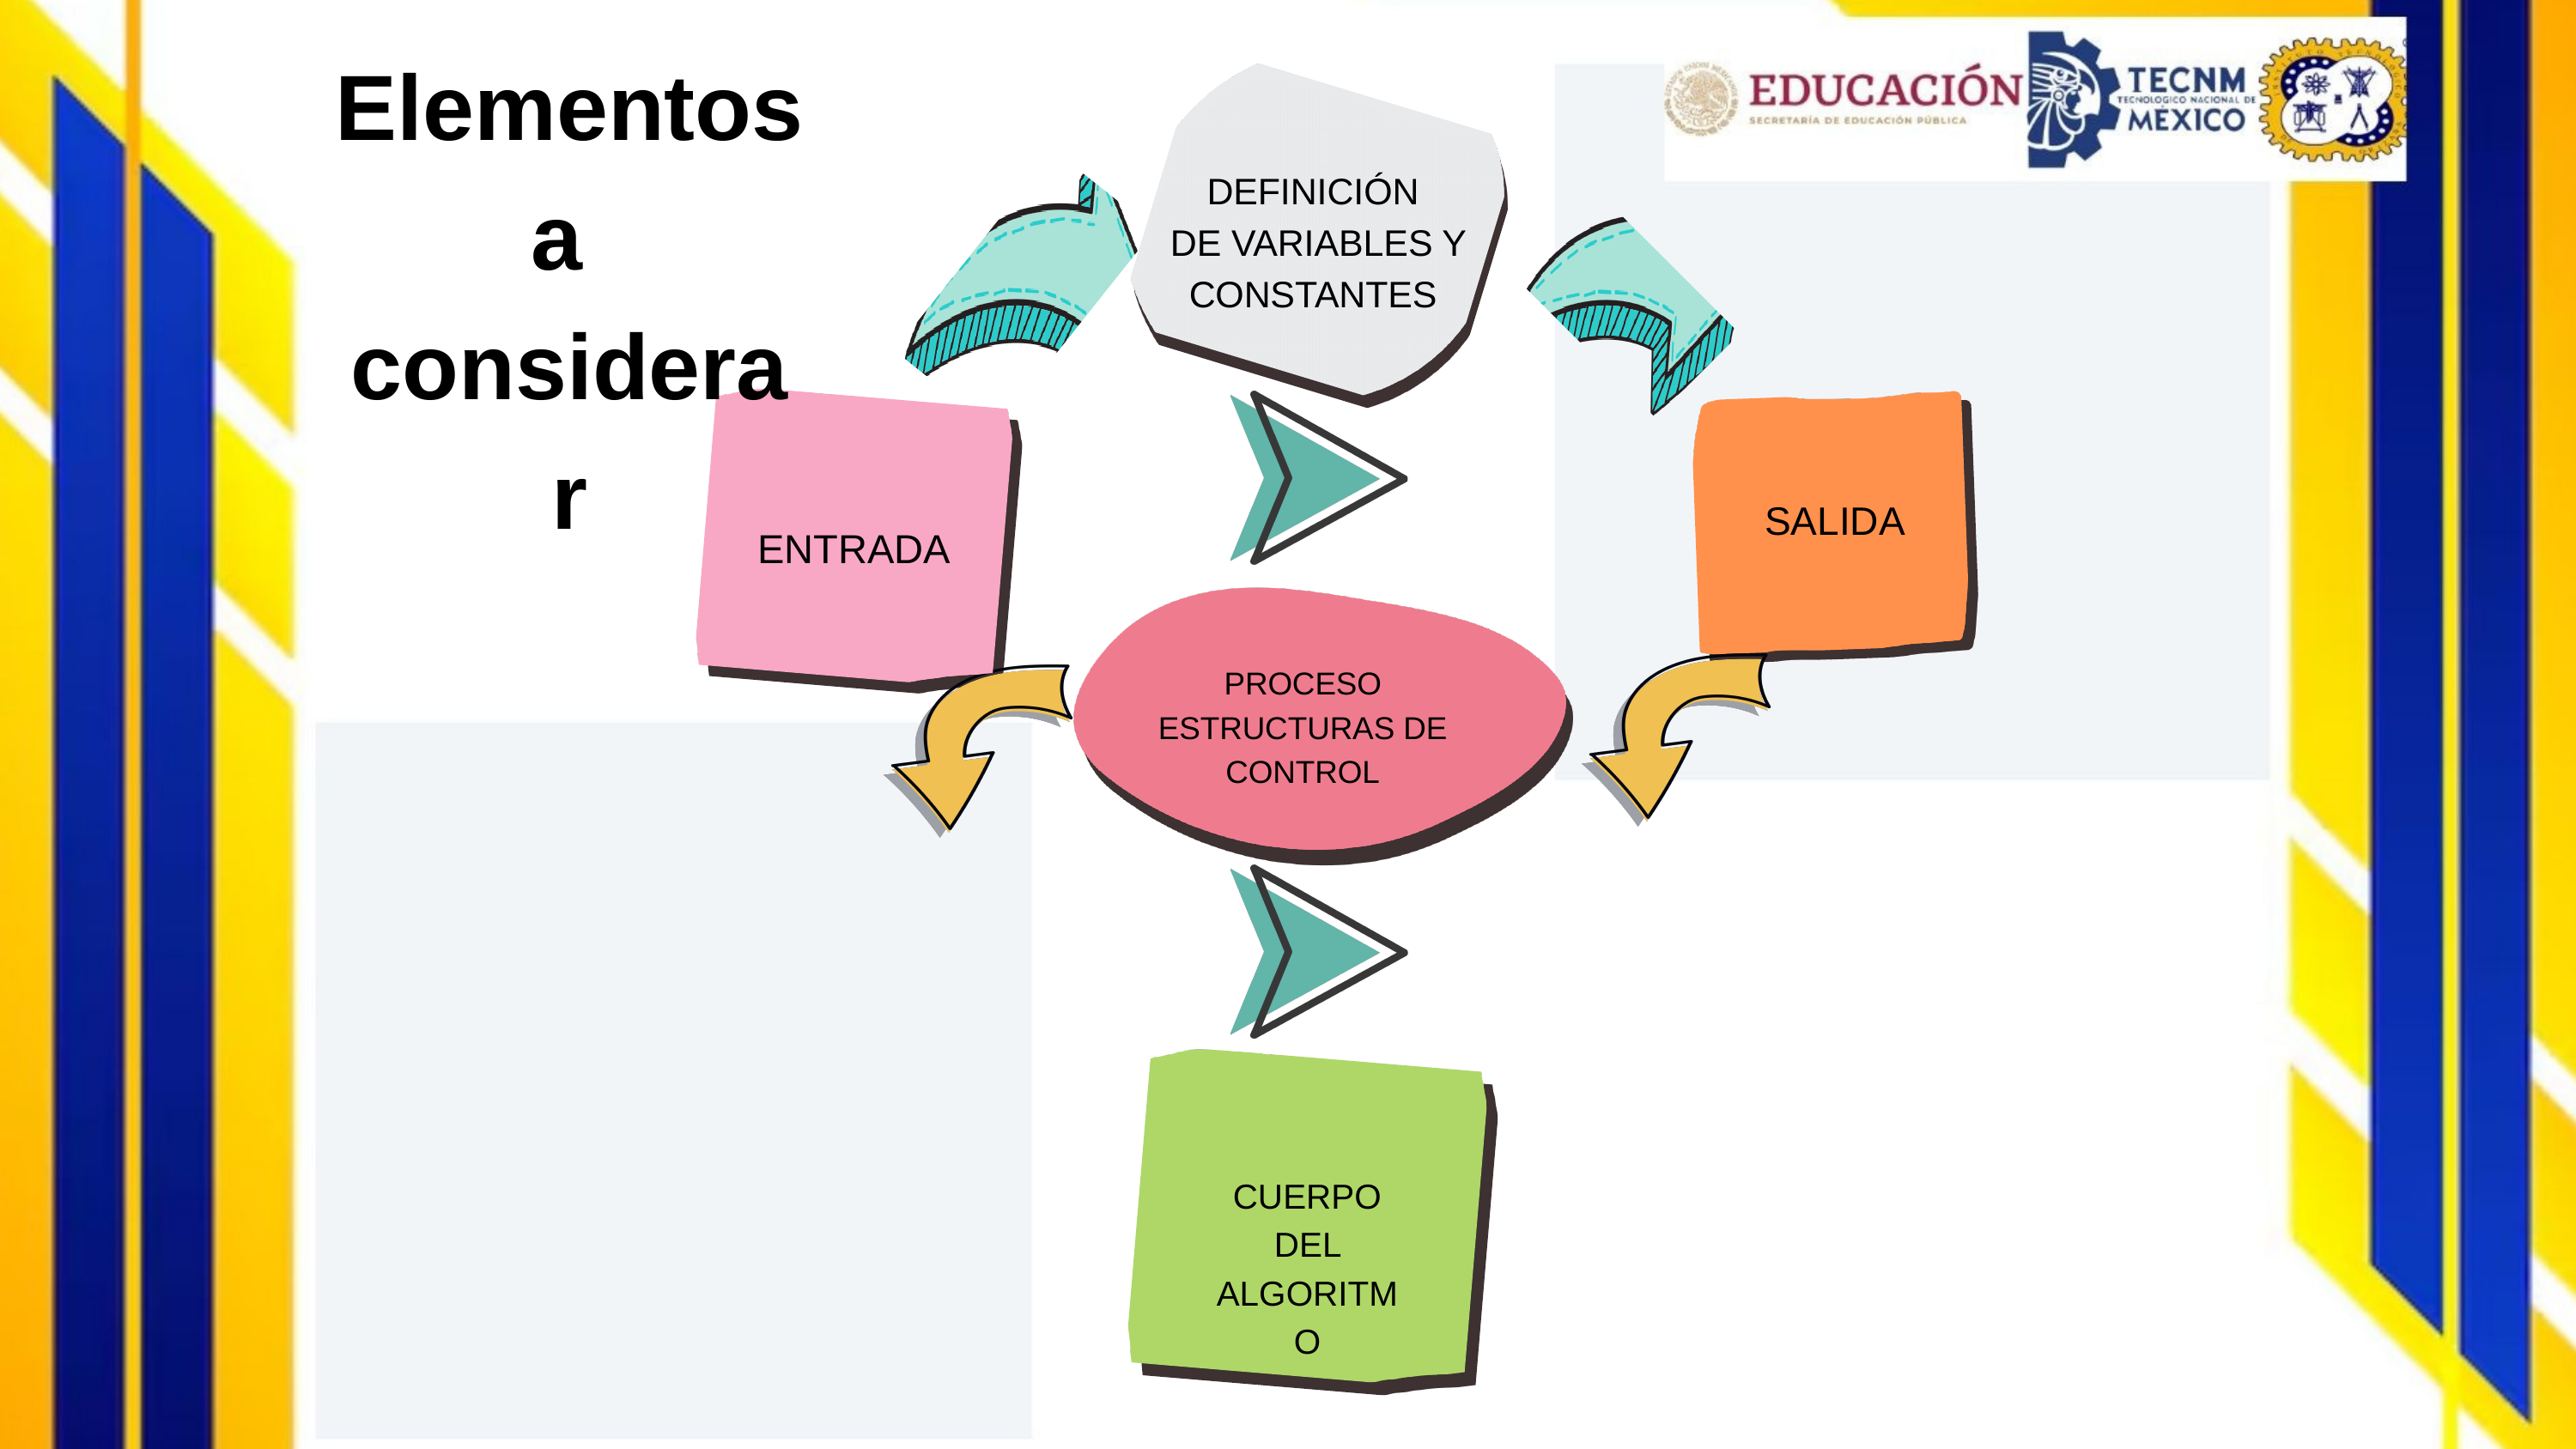

Elementos a
considerar

DEFINICIÓN
 DE VARIABLES Y CONSTANTES

SALIDA
ENTRADA

PROCESO
ESTRUCTURAS DE CONTROL

CUERPO DEL ALGORITMO